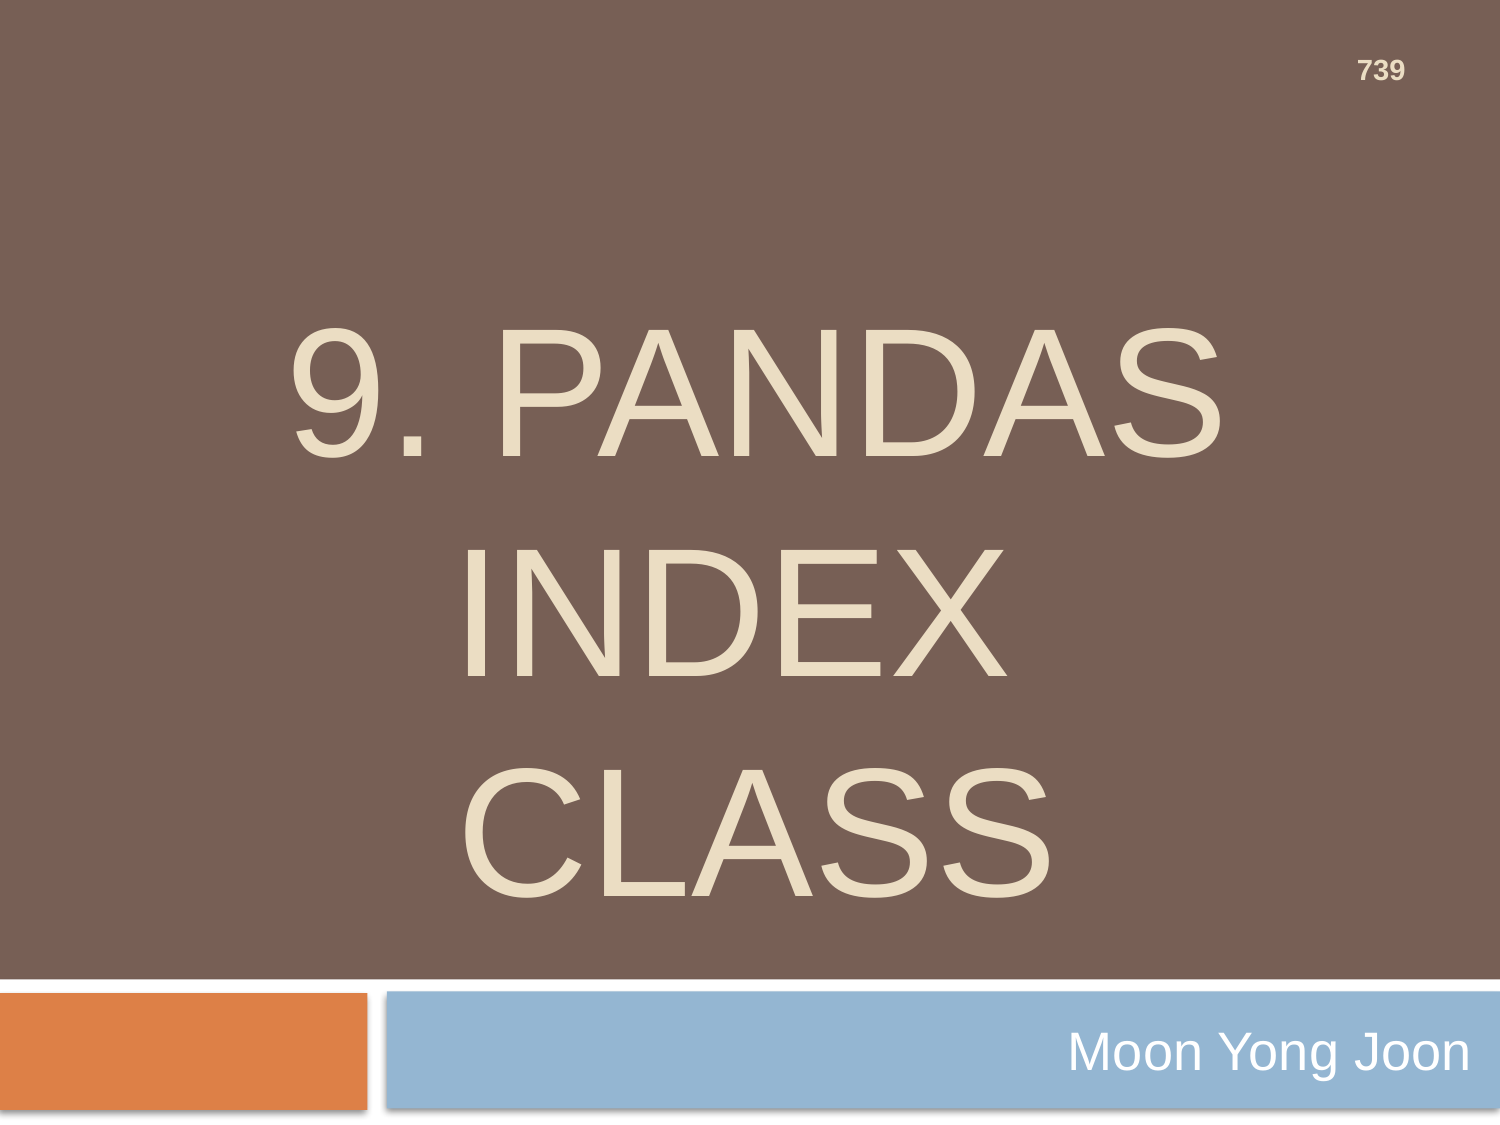

739
# 9. Pandas index class
Moon Yong Joon